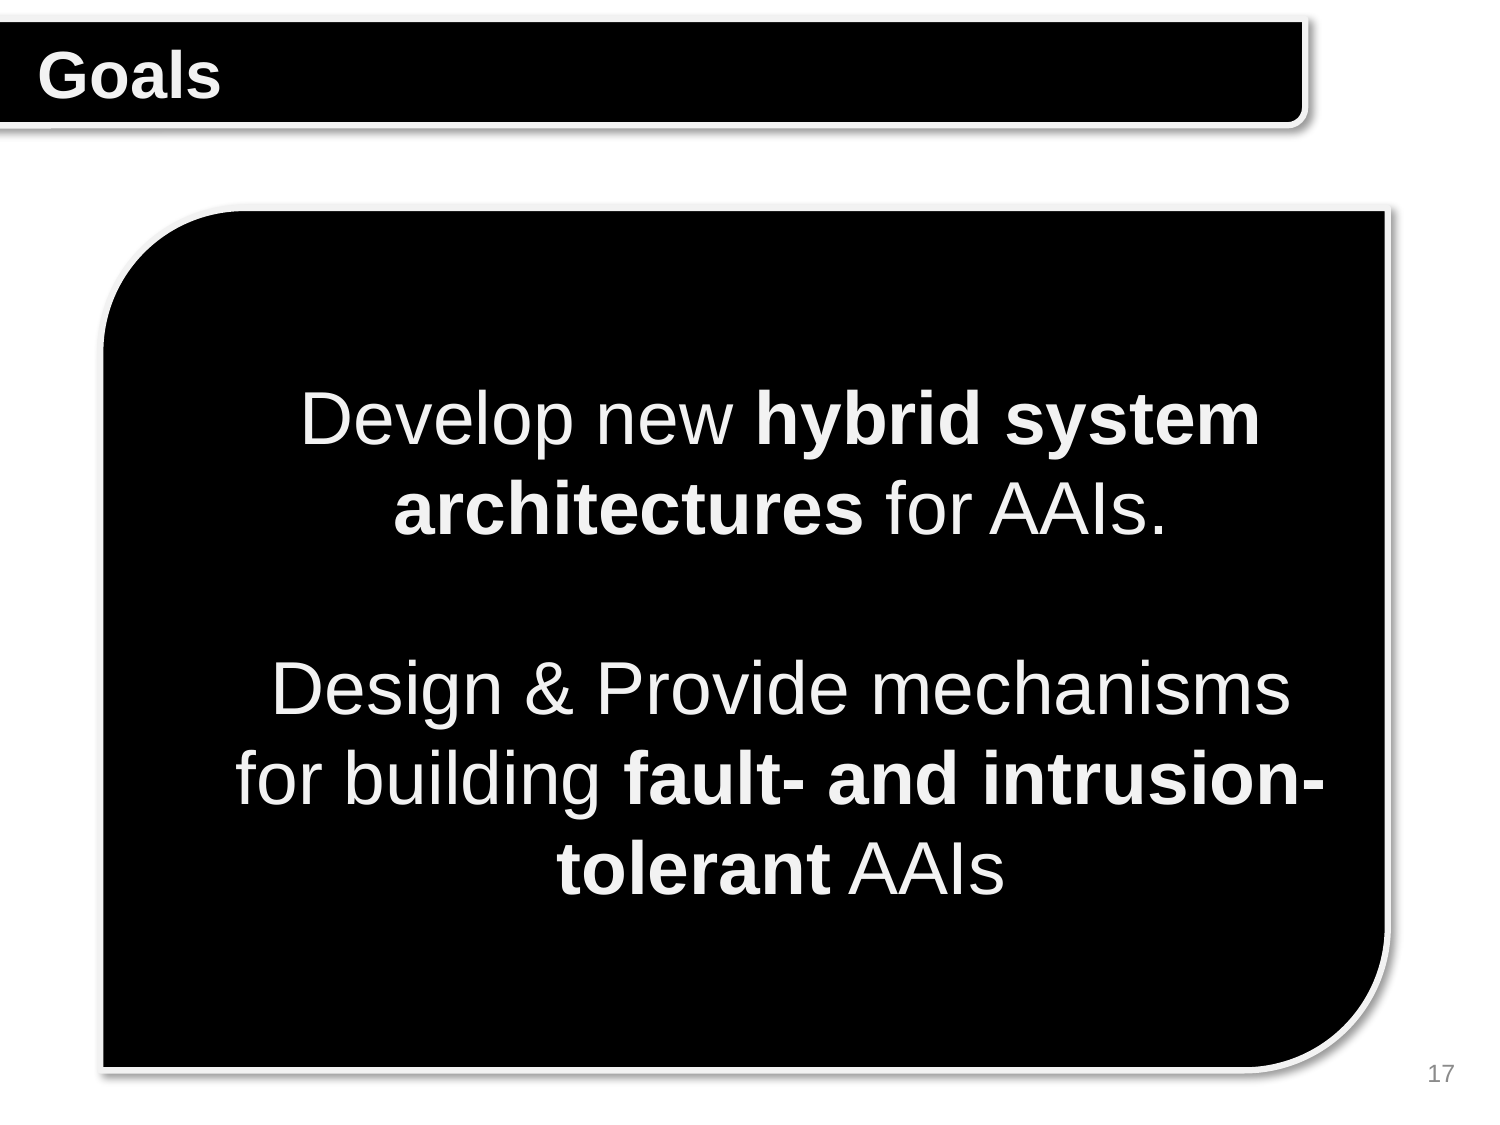

Goals
Develop new hybrid system architectures for AAIs.

Design & Provide mechanisms for building fault- and intrusion-tolerant AAIs
17